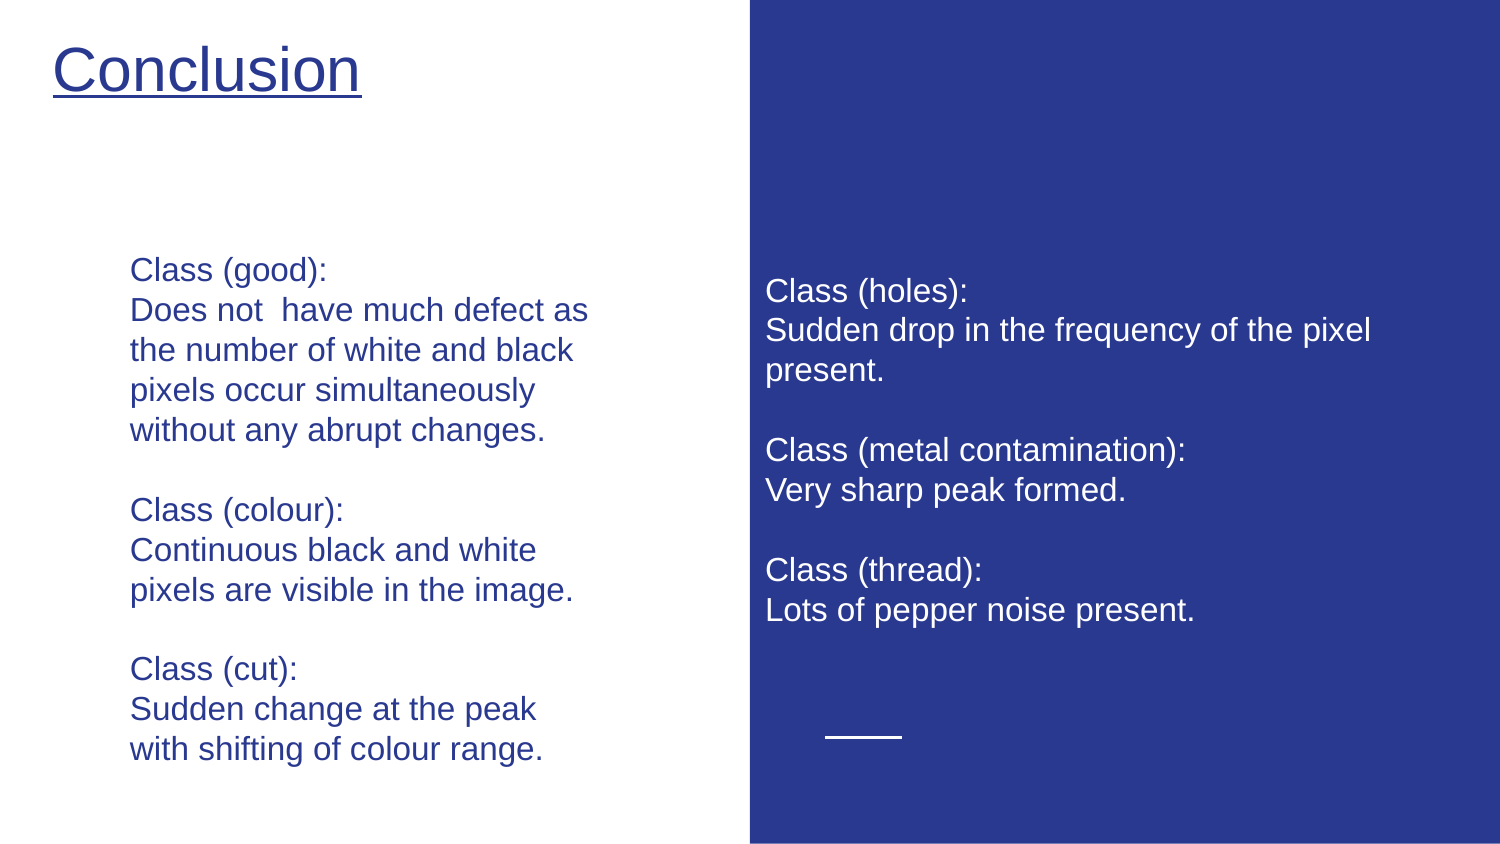

# Conclusion

Class (holes):
Sudden drop in the frequency of the pixel present.

Class (metal contamination):
Very sharp peak formed.

Class (thread):
Lots of pepper noise present.

Class (good):
Does not  have much defect as the number of white and black pixels occur simultaneously without any abrupt changes.

Class (colour):
Continuous black and white pixels are visible in the image.

Class (cut):
Sudden change at the peak with shifting of colour range.